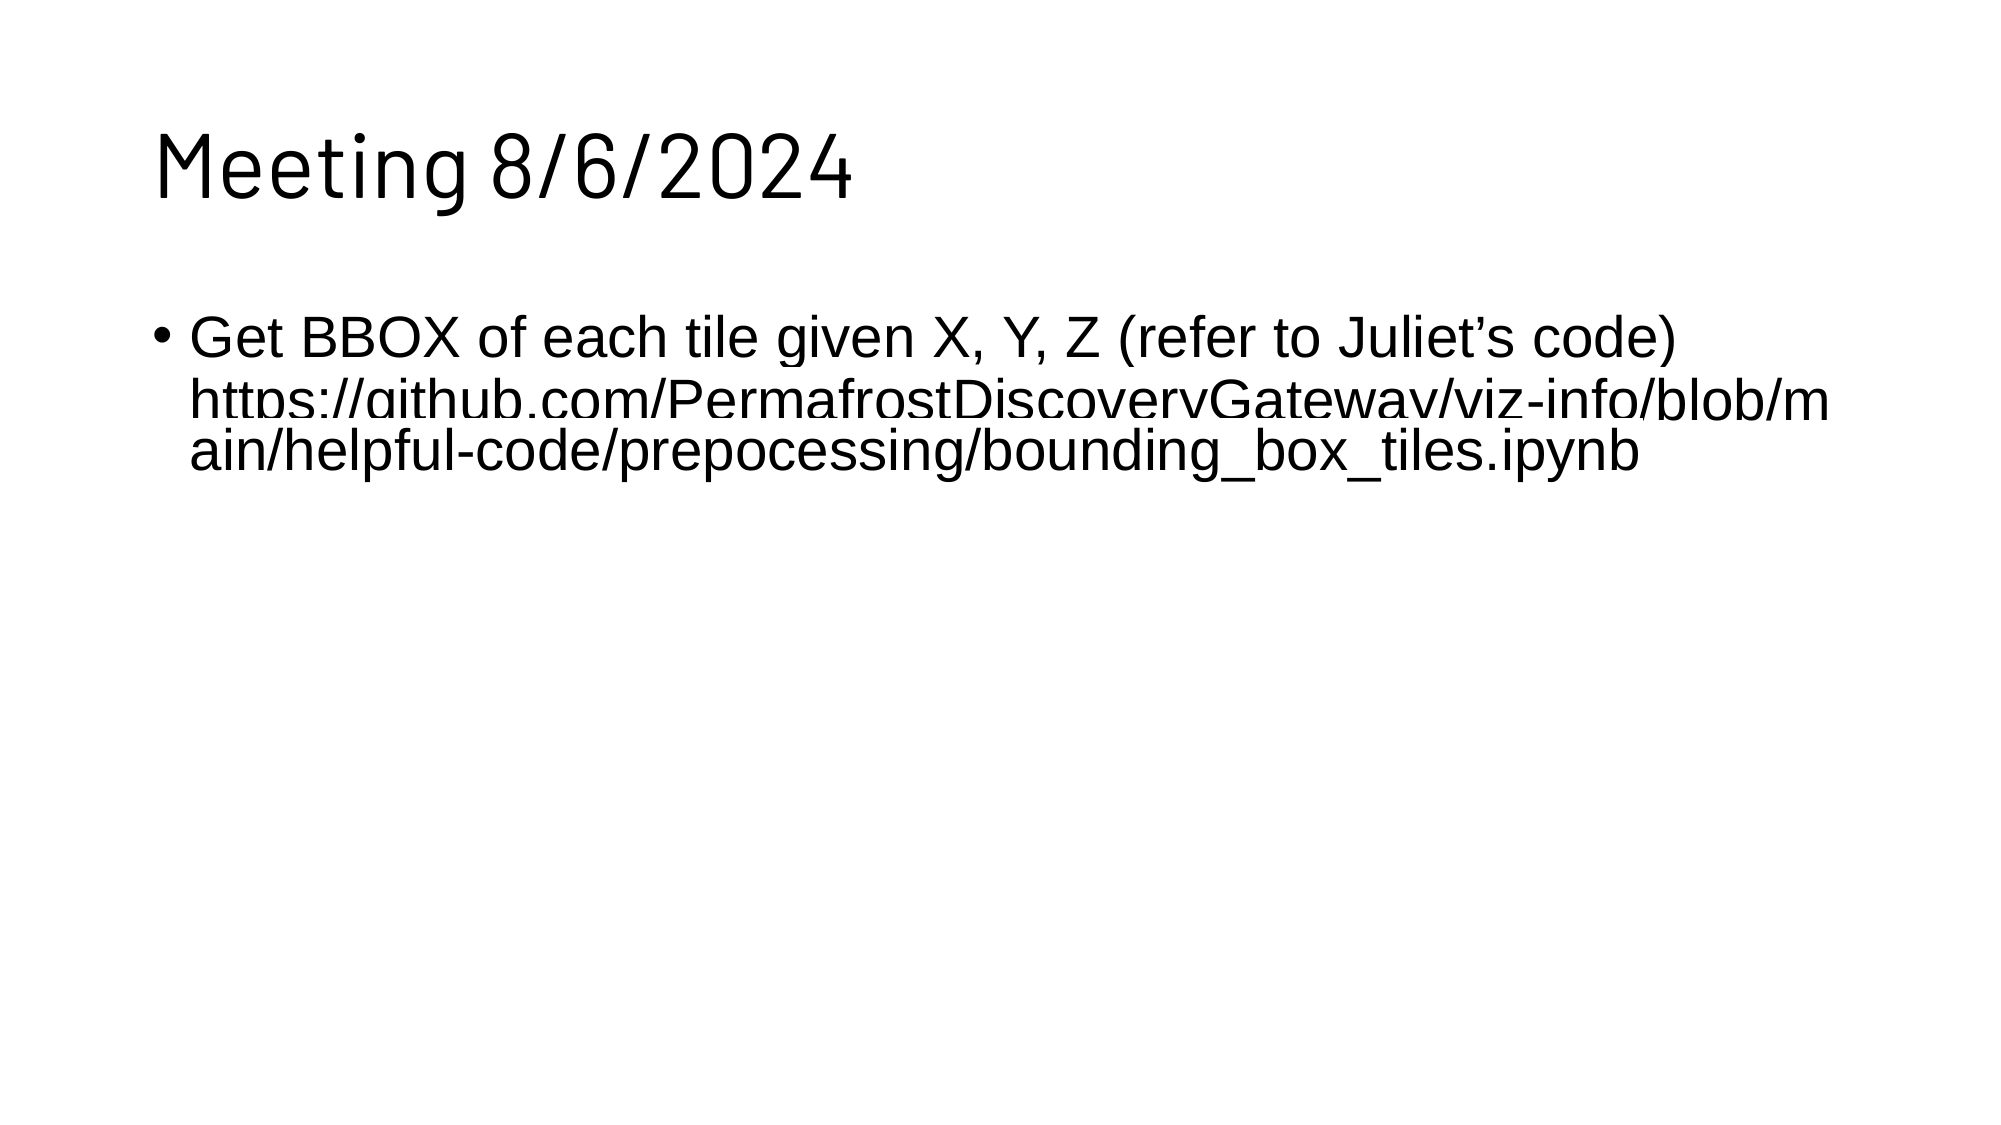

# Meeting 8/6/2024
Get BBOX of each tile given X, Y, Z (refer to Juliet’s code) https://github.com/PermafrostDiscoveryGateway/viz-info/blob/main/helpful-code/prepocessing/bounding_box_tiles.ipynb